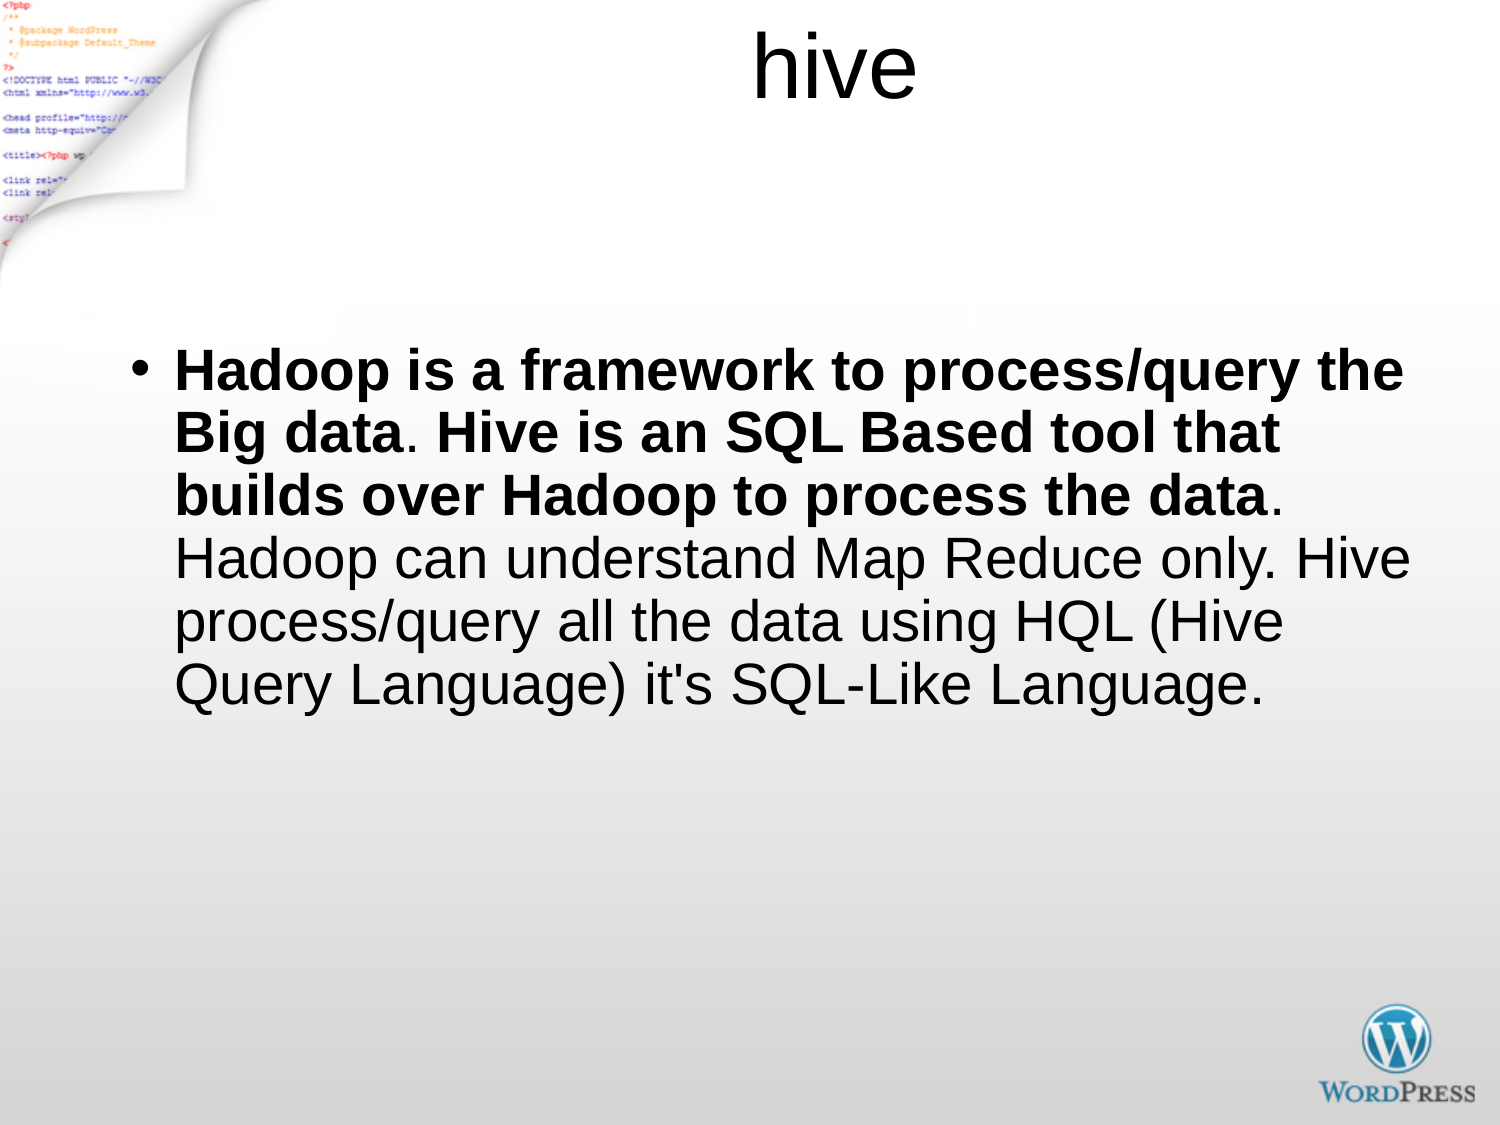

# hive
Hadoop is a framework to process/query the Big data. Hive is an SQL Based tool that builds over Hadoop to process the data. Hadoop can understand Map Reduce only. Hive process/query all the data using HQL (Hive Query Language) it's SQL-Like Language.